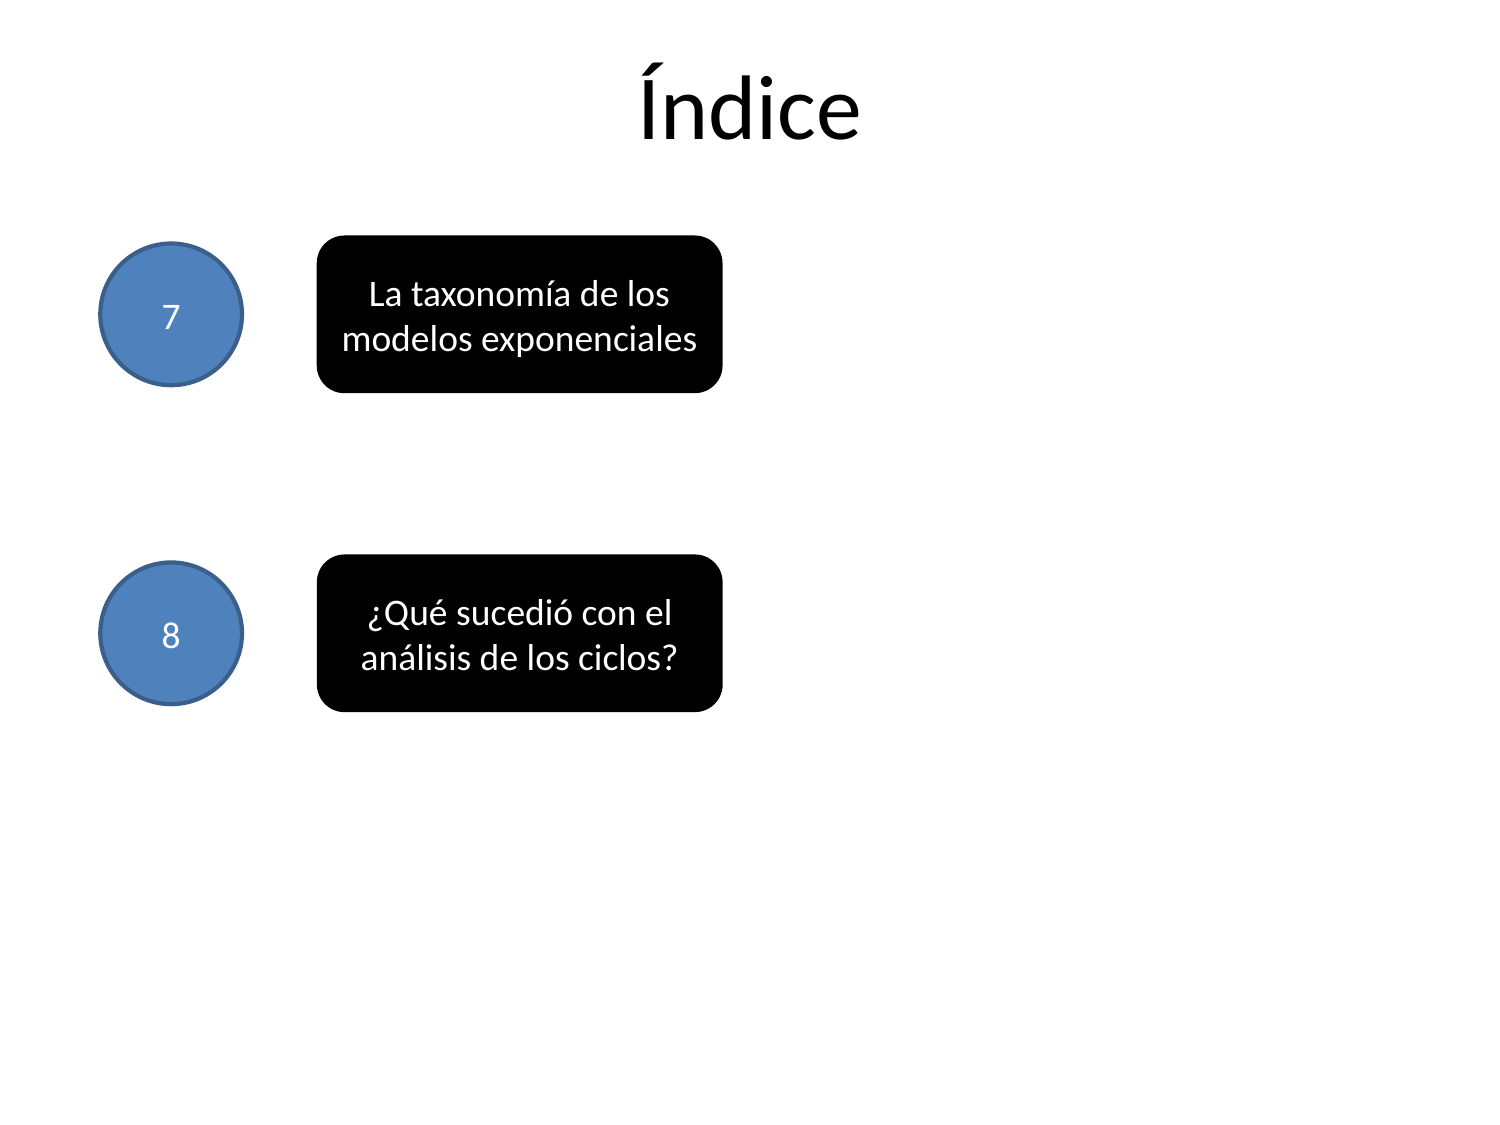

# Índice
La taxonomía de los modelos exponenciales
7
¿Qué sucedió con el análisis de los ciclos?
8